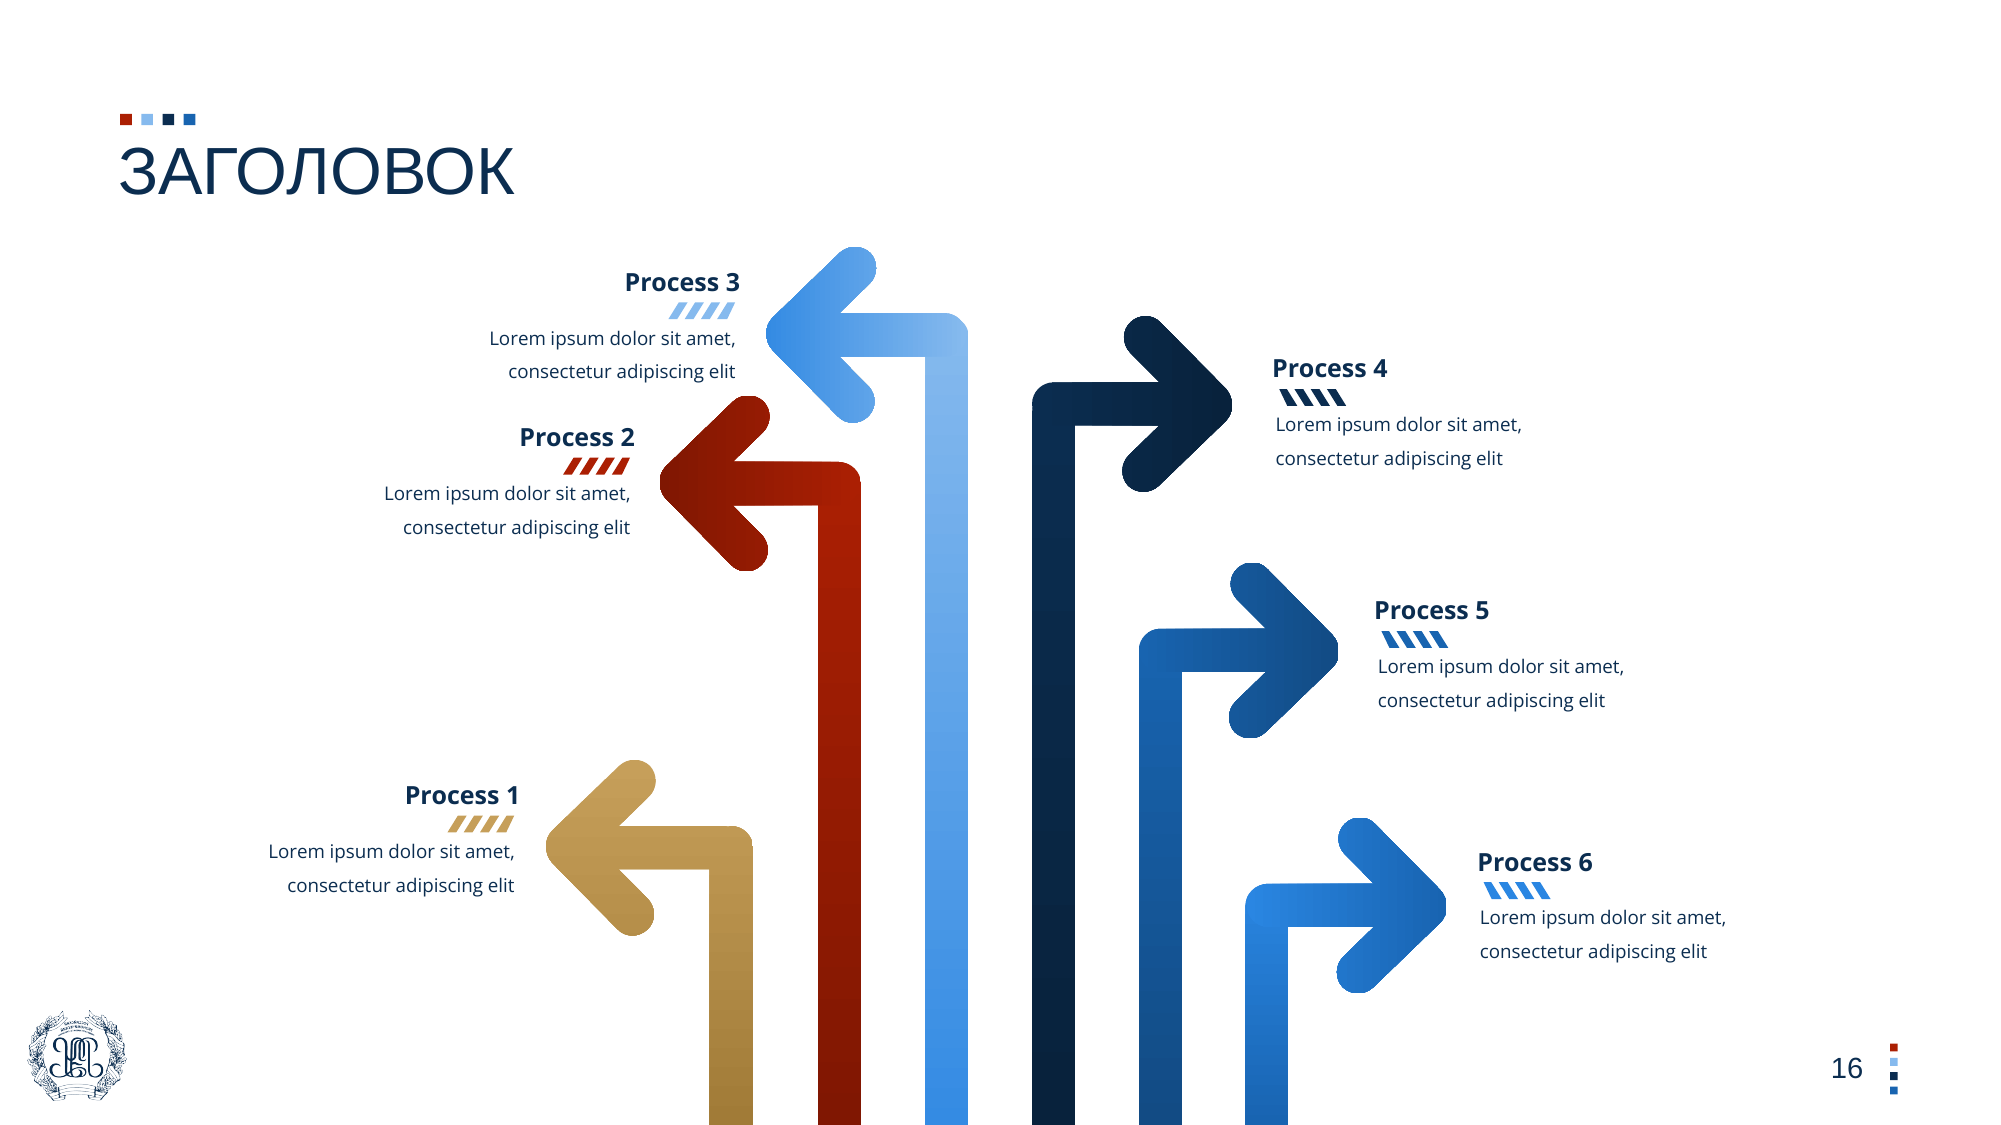

ЗАГОЛОВОК

Process 3

Lorem ipsum dolor sit amet, consectetur adipiscing elit

Process 4

Lorem ipsum dolor sit amet, consectetur adipiscing elit

Process 2

Lorem ipsum dolor sit amet, consectetur adipiscing elit

Process 5

Lorem ipsum dolor sit amet, consectetur adipiscing elit

Process 1

Lorem ipsum dolor sit amet, consectetur adipiscing elit

Process 6

Lorem ipsum dolor sit amet, consectetur adipiscing elit